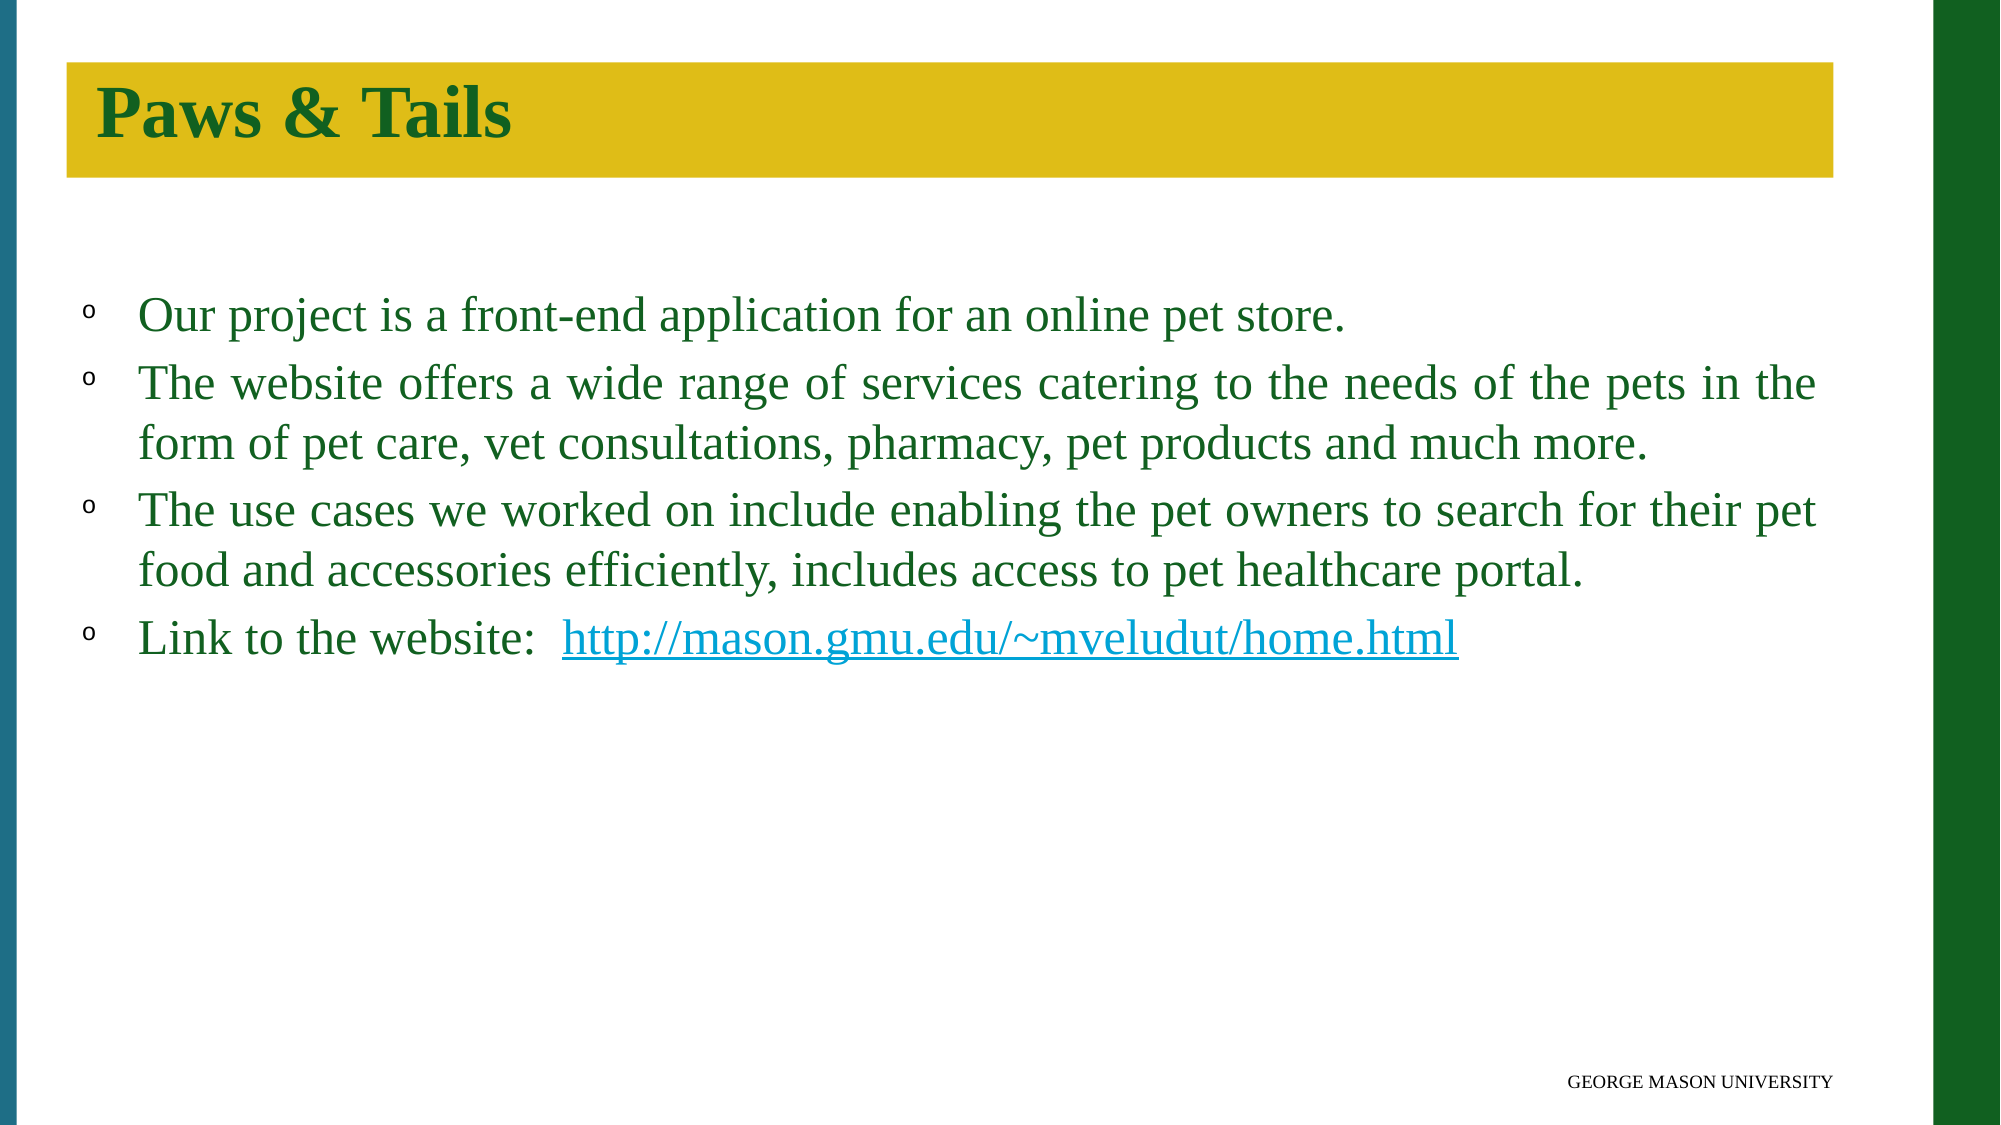

Paws & Tails
Our project is a front-end application for an online pet store.
The website offers a wide range of services catering to the needs of the pets in the form of pet care, vet consultations, pharmacy, pet products and much more.
The use cases we worked on include enabling the pet owners to search for their pet food and accessories efficiently, includes access to pet healthcare portal.
Link to the website:  http://mason.gmu.edu/~mveludut/home.html